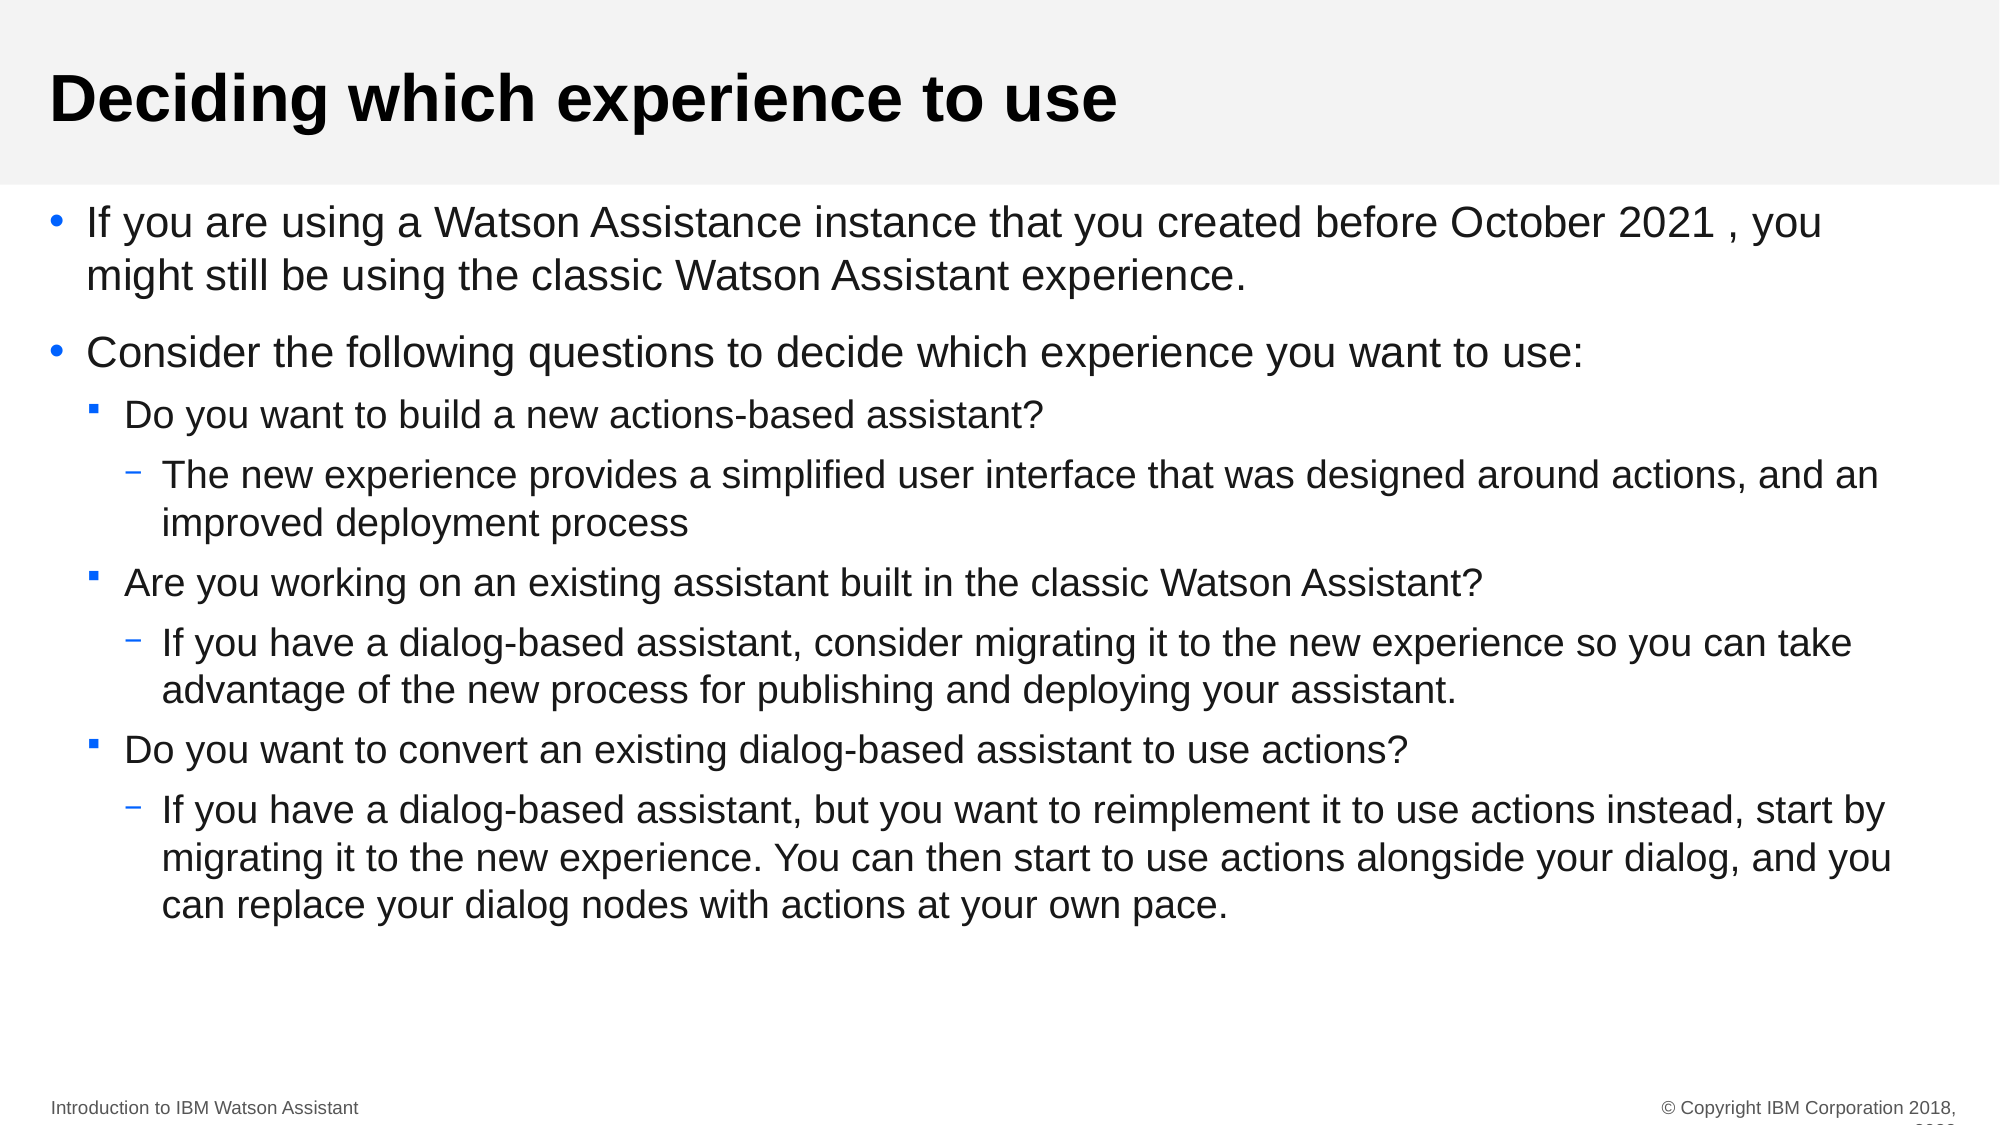

# Deciding which experience to use
If you are using a Watson Assistance instance that you created before October 2021 , you might still be using the classic Watson Assistant experience.
Consider the following questions to decide which experience you want to use:
Do you want to build a new actions-based assistant?
The new experience provides a simplified user interface that was designed around actions, and an improved deployment process
Are you working on an existing assistant built in the classic Watson Assistant?
If you have a dialog-based assistant, consider migrating it to the new experience so you can take advantage of the new process for publishing and deploying your assistant.
Do you want to convert an existing dialog-based assistant to use actions?
If you have a dialog-based assistant, but you want to reimplement it to use actions instead, start by migrating it to the new experience. You can then start to use actions alongside your dialog, and you can replace your dialog nodes with actions at your own pace.

© Copyright IBM Corporation 2018, 2022